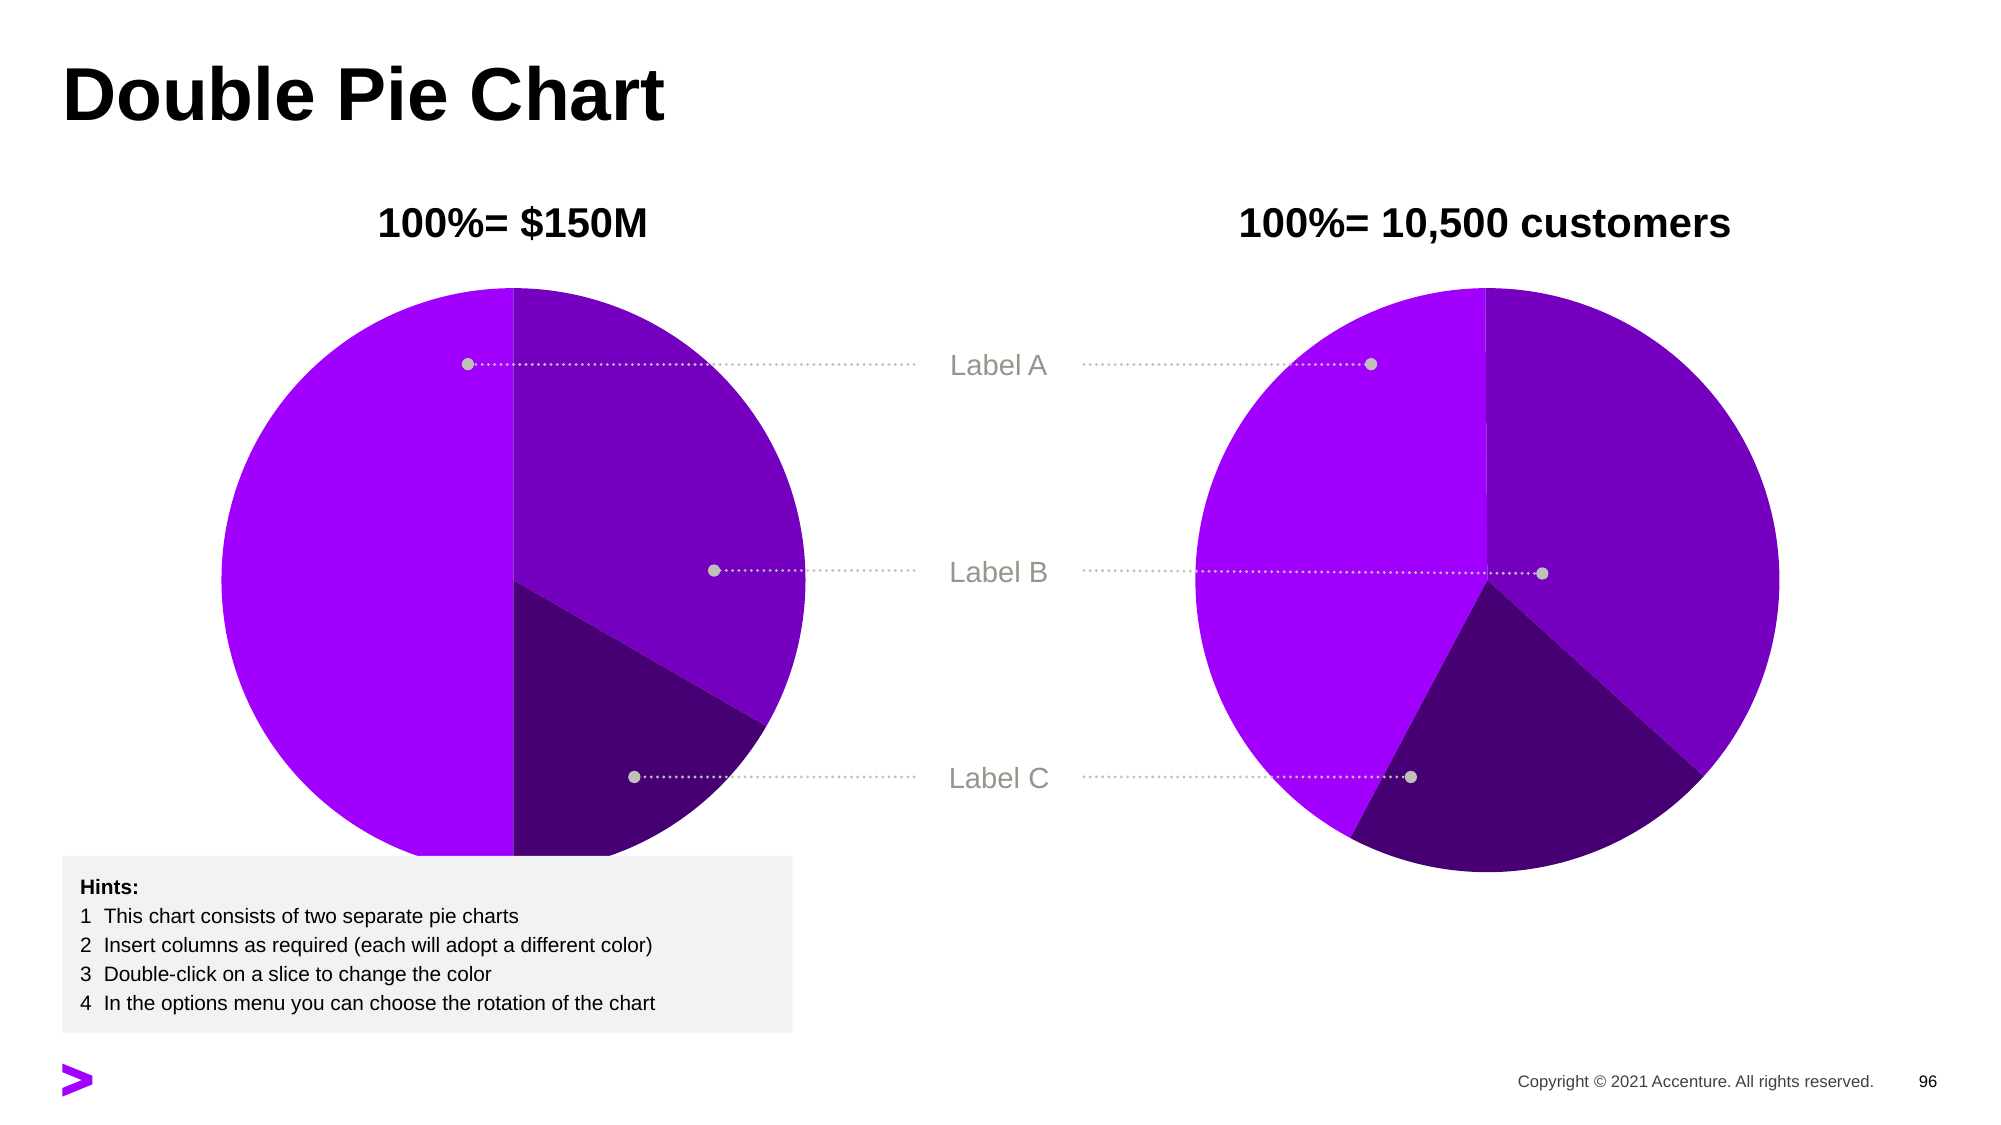

# Double Pie Chart
100%= $150M
100%= 10,500 customers

### Chart

| Category | Group 1 |  |
|---|---|---|
| Label A | 30.0 | None |
| Label B | 20.0 | None |
| Label C | 10.0 | None |

### Chart

| Category | Group 1 |  |
|---|---|---|
| Label A | 40.0 | None |
| Label B | 35.0 | None |
| Label C | 20.0 | None |
Label A
Label B
Label C
Hints:
1	This chart consists of two separate pie charts
2	Insert columns as required (each will adopt a different color)
3	Double-click on a slice to change the color
4	In the options menu you can choose the rotation of the chart
Copyright © 2021 Accenture. All rights reserved.
96